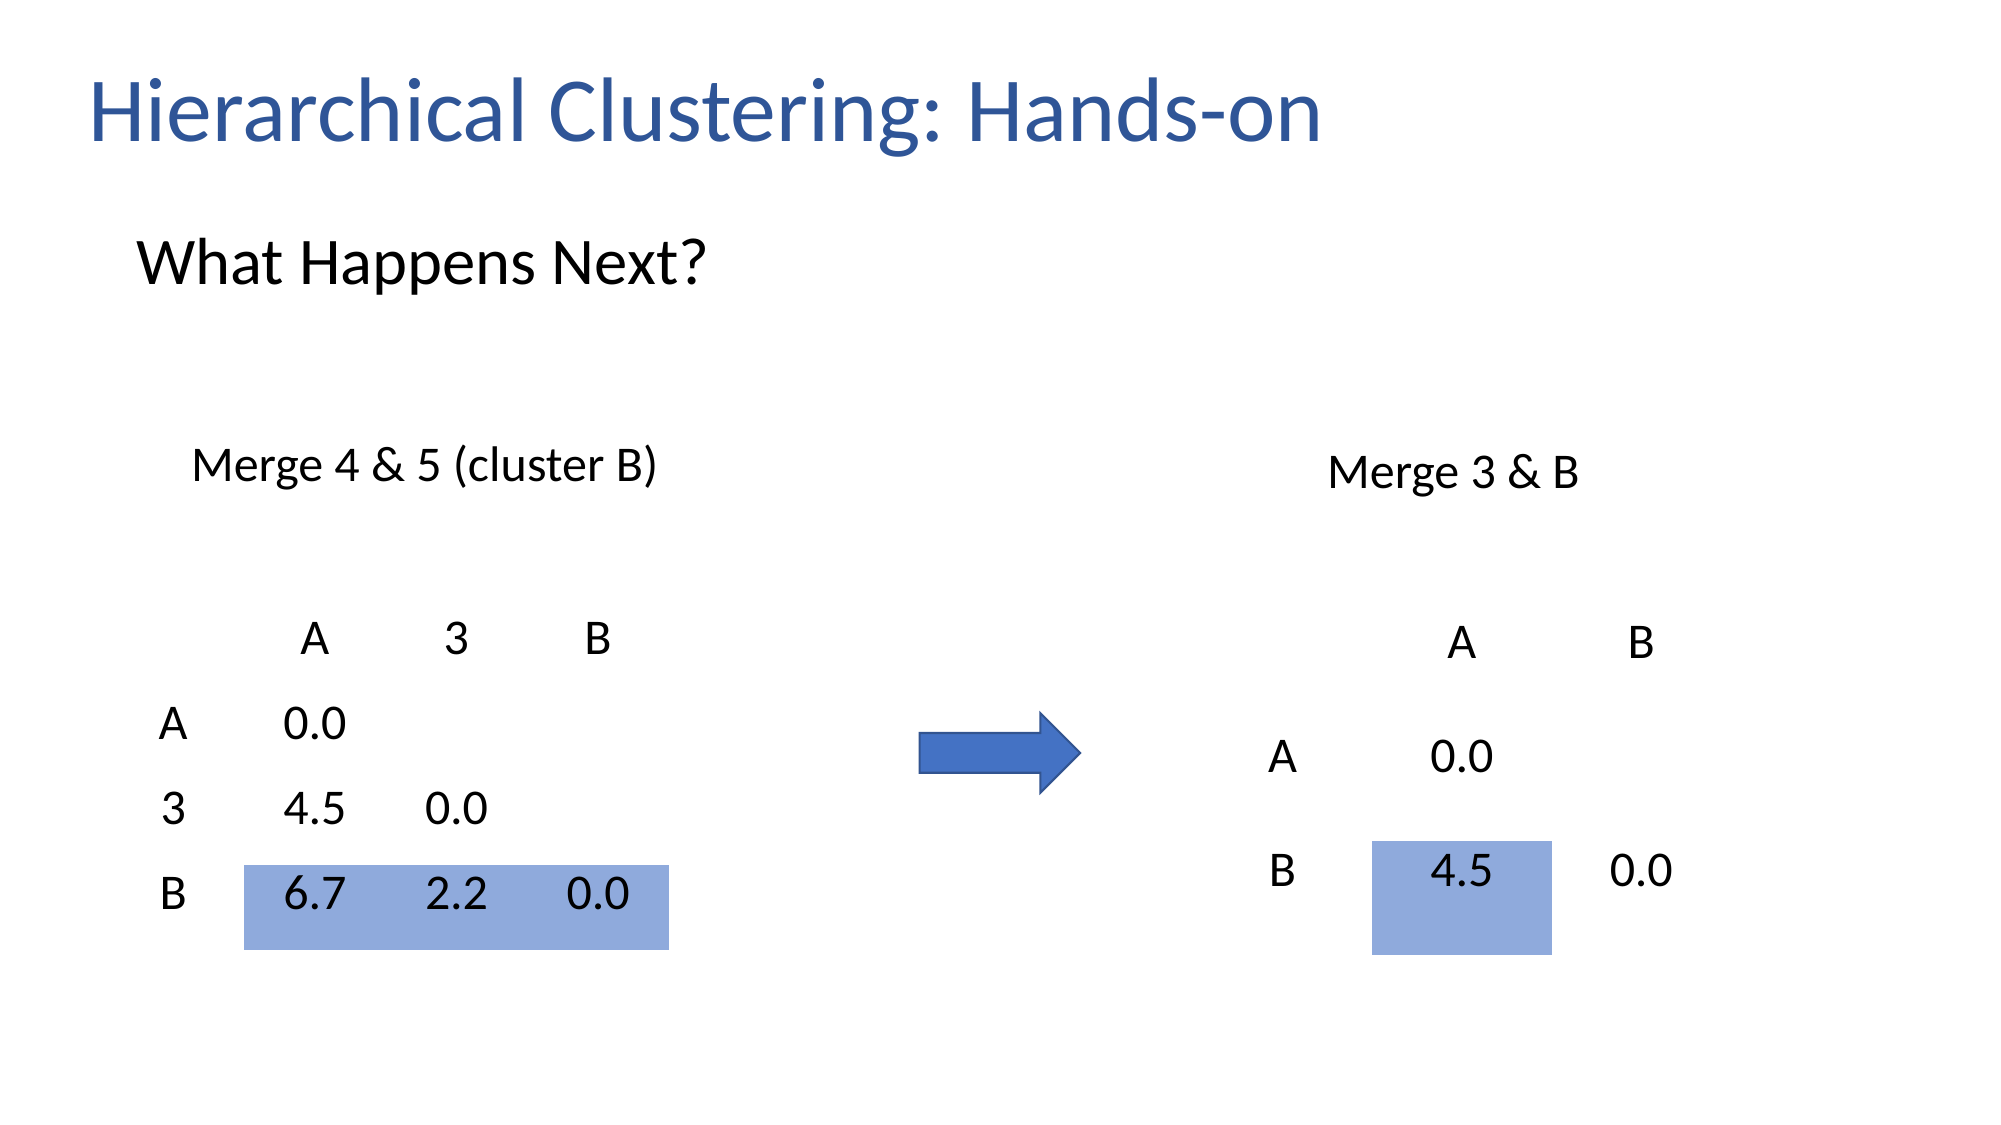

# Hierarchical Clustering: Hands-on
What Happens Next?
Merge 4 & 5 (cluster B)
Merge 3 & B
|  | A | 3 | B |
| --- | --- | --- | --- |
| A | 0.0 |  |  |
| 3 | 4.5 | 0.0 |  |
| B | 6.7 | 2.2 | 0.0 |
|  | A | B |
| --- | --- | --- |
| A | 0.0 |  |
| B | 4.5 | 0.0 |